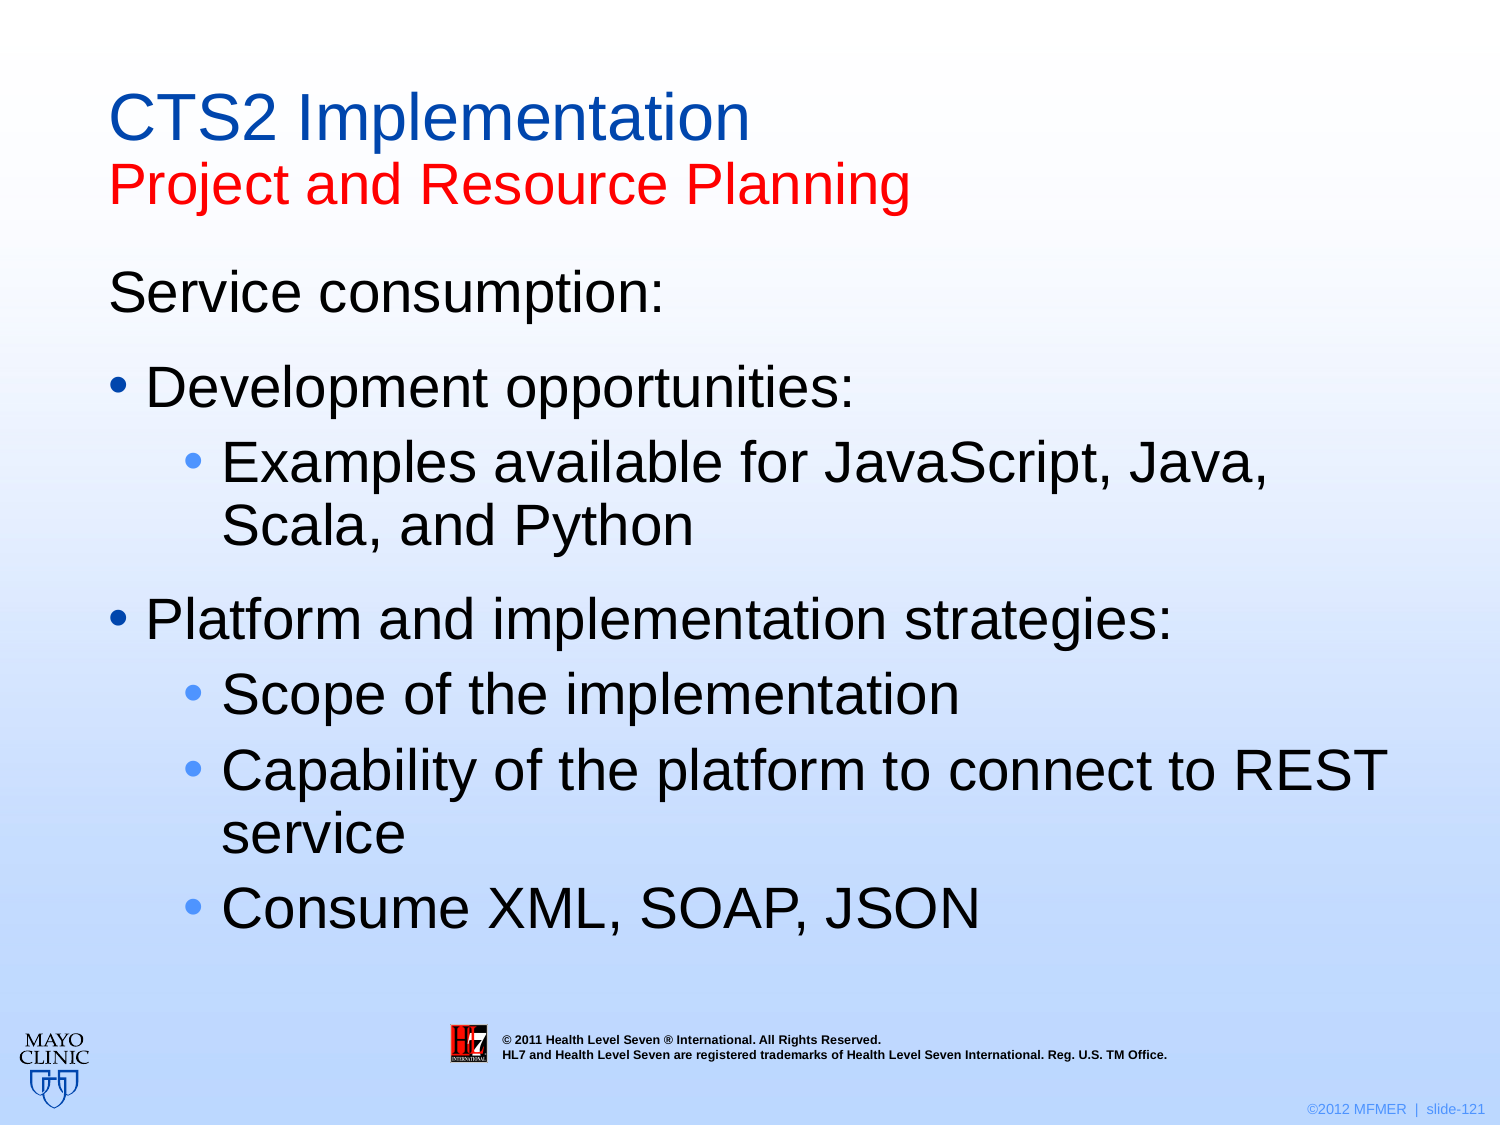

# CTS2 Implementation Project and Resource Planning
Service consumption:
Development opportunities:
Examples available for JavaScript, Java, Scala, and Python
Platform and implementation strategies:
Scope of the implementation
Capability of the platform to connect to REST service
Consume XML, SOAP, JSON